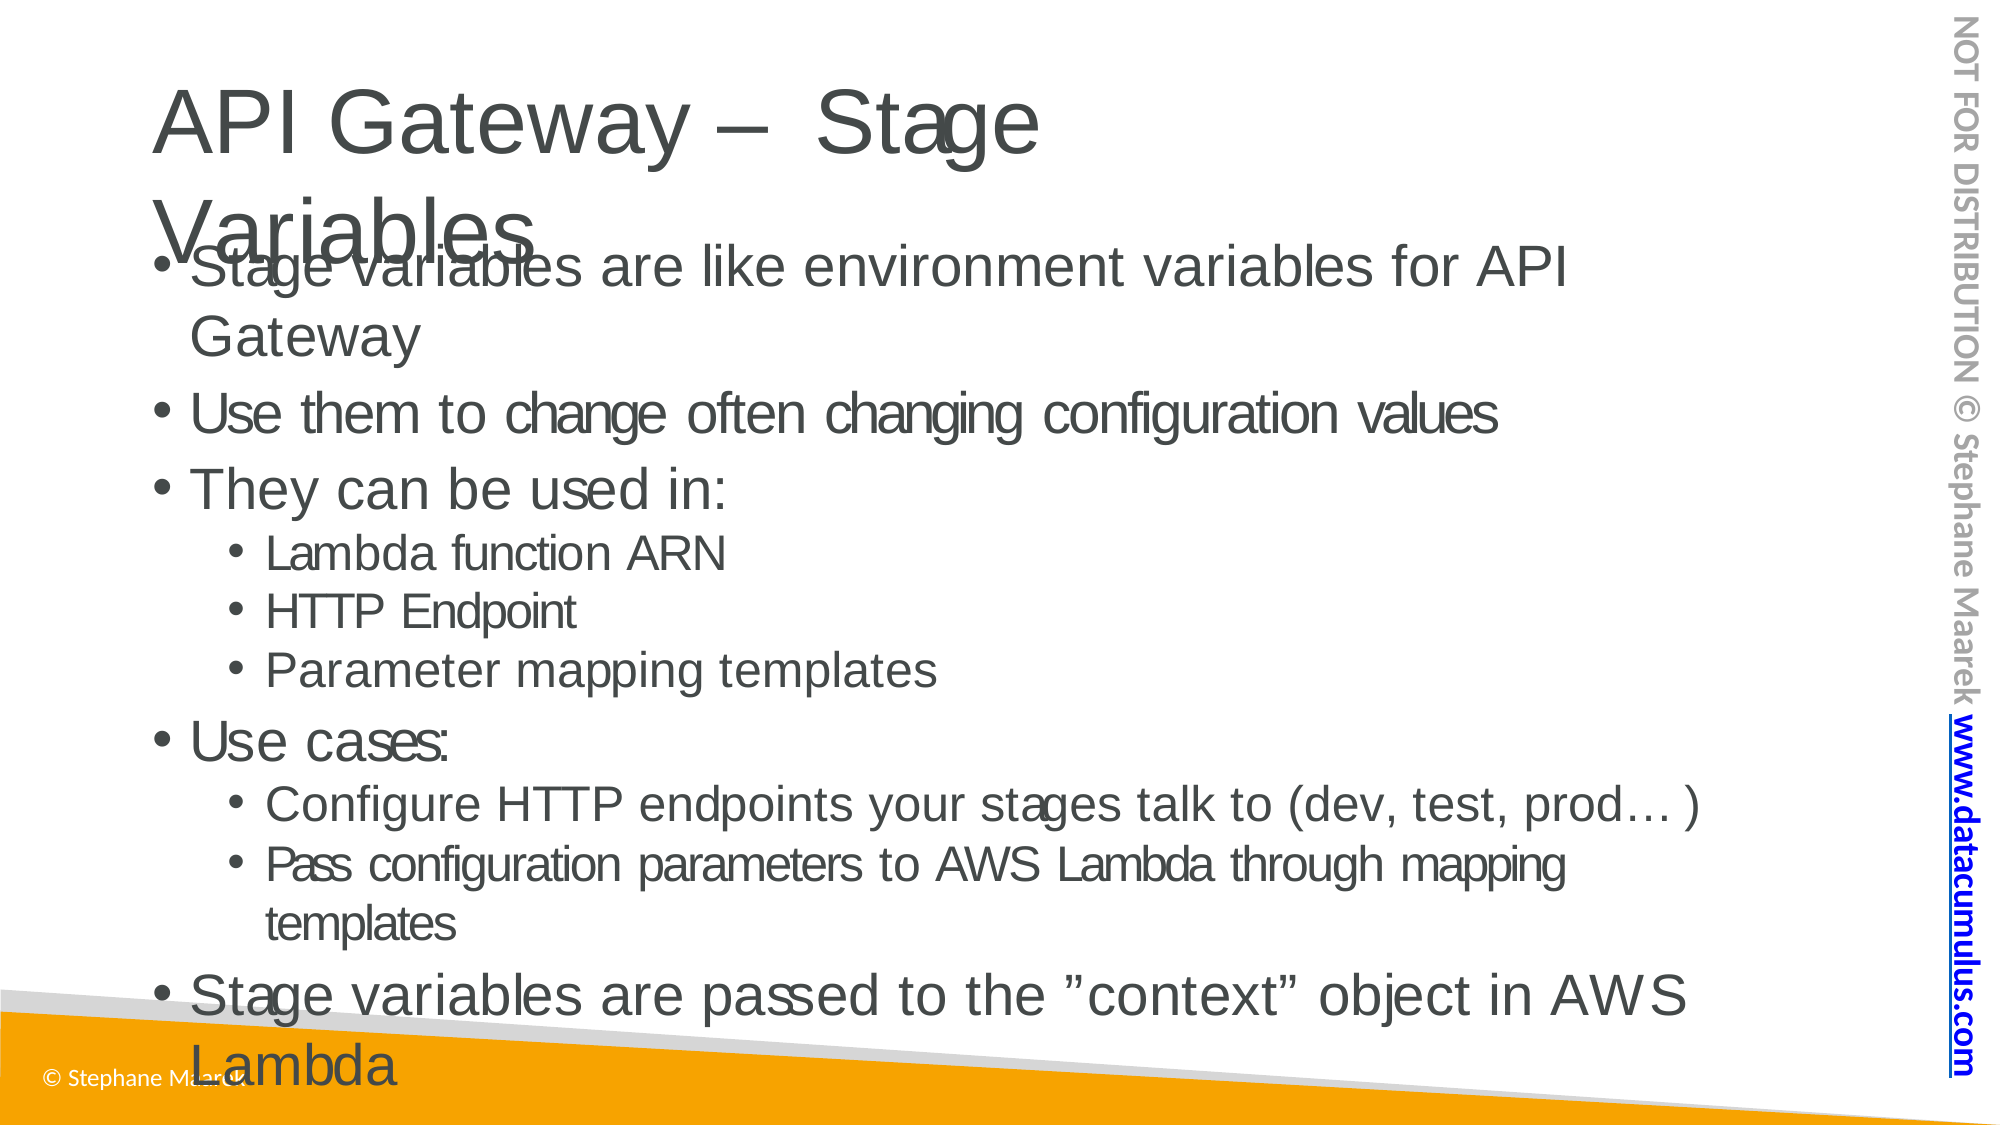

NOT FOR DISTRIBUTION © Stephane Maarek www.datacumulus.com
# API Gateway – Stage Variables
Stage variables are like environment variables for API Gateway
Use them to change often changing configuration values
They can be used in:
Lambda function ARN
HTTP Endpoint
Parameter mapping templates
Use cases:
Configure HTTP endpoints your stages talk to (dev, test, prod…)
Pass configuration parameters to AWS Lambda through mapping templates
Stage variables are passed to the ”context” object in AWS Lambda
© Stephane Maarek